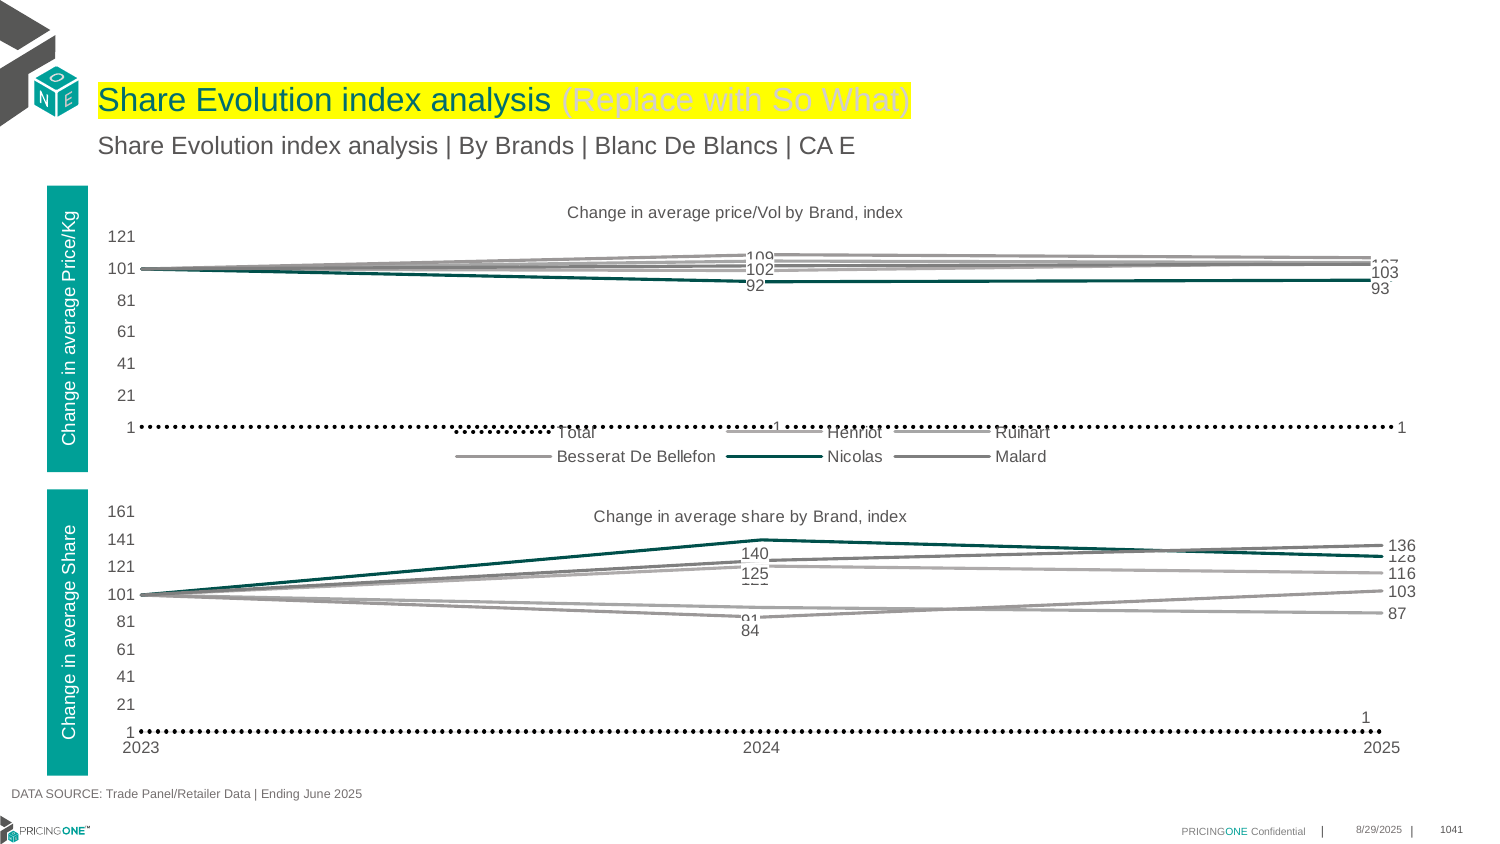

# Share Evolution index analysis (Replace with So What)
Share Evolution index analysis | By Brands | Blanc De Blancs | CA E

### Chart: Change in average price/Vol by Brand, index

| Category | Total | Henriot | Ruinart | Besserat De Bellefon | Nicolas | Malard |
|---|---|---|---|---|---|---|
| 2023 | 1.0 | 100.0 | 100.0 | 100.0 | 100.0 | 100.0 |
| 2024 | 0.9612355626957044 | 99.0 | 105.0 | 109.0 | 92.0 | 102.0 |
| 2025 | 0.9446951885789308 | 104.0 | 104.0 | 107.0 | 93.0 | 103.0 |
Change in average Price/Kg

### Chart: Change in average share by Brand, index

| Category | Total | Henriot | Ruinart | Besserat De Bellefon | Nicolas | Malard |
|---|---|---|---|---|---|---|
| 2023 | 1.0 | 100.0 | 100.0 | 100.0 | 100.0 | 100.0 |
| 2024 | 1.0 | 121.0 | 91.0 | 84.0 | 140.0 | 125.0 |
| 2025 | 1.0 | 116.0 | 87.0 | 103.0 | 128.0 | 136.0 |
Change in average Share
DATA SOURCE: Trade Panel/Retailer Data | Ending June 2025

8/29/2025
1041